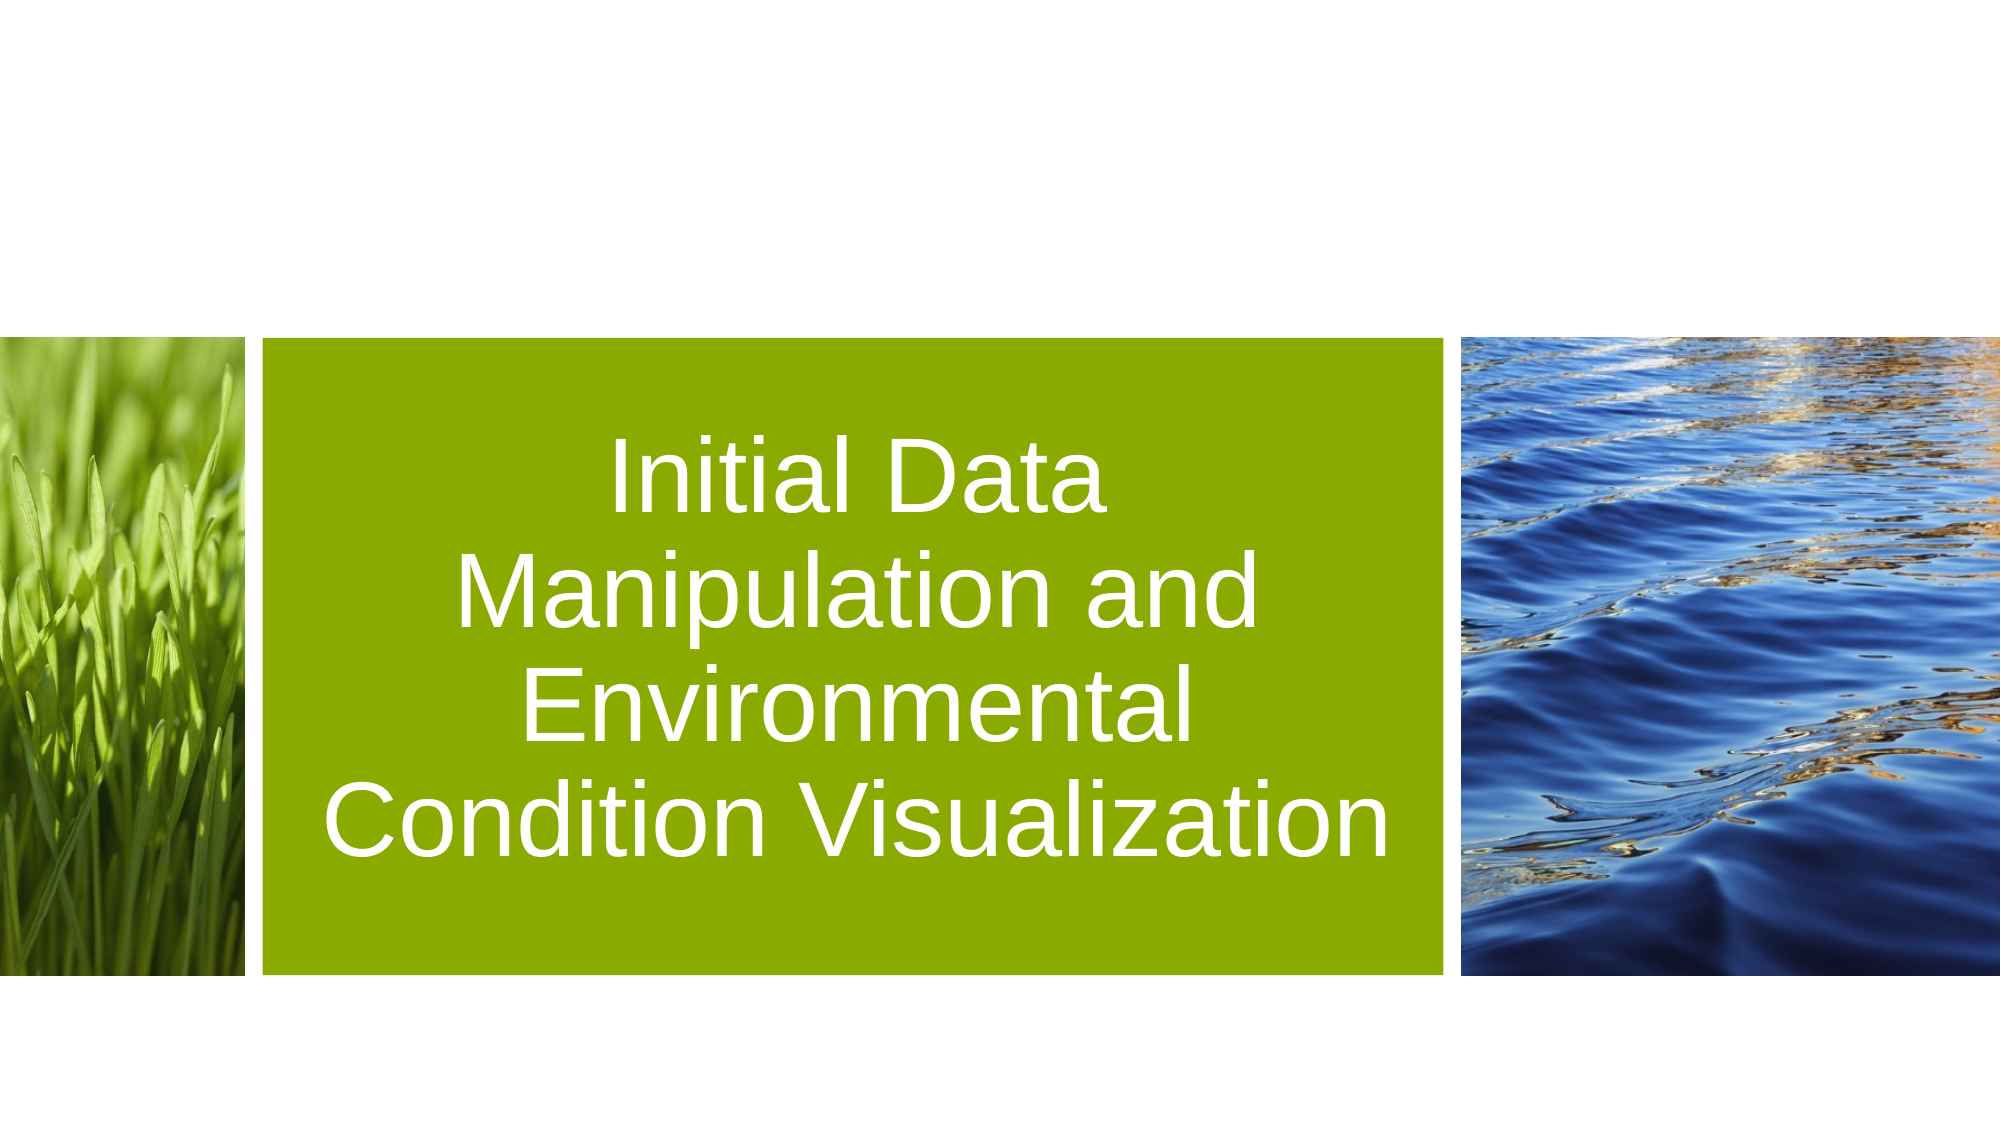

# Initial Data Manipulation and Environmental Condition Visualization